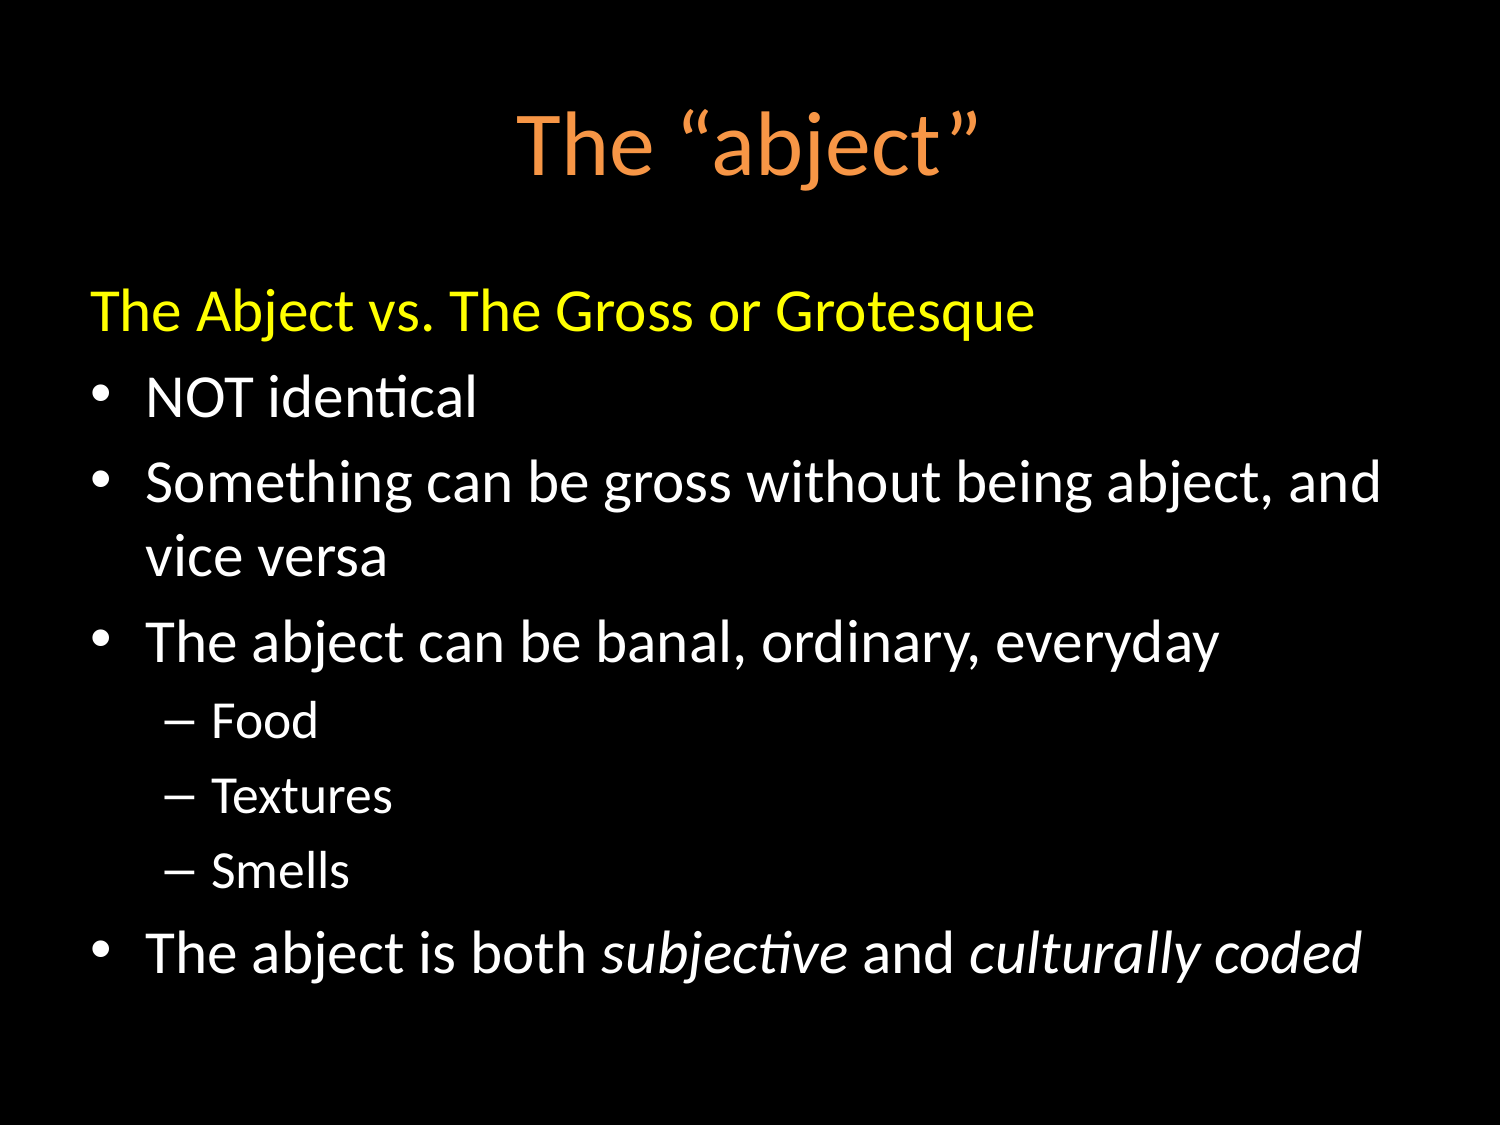

# The “abject”
The Abject vs. The Gross or Grotesque
NOT identical
Something can be gross without being abject, and vice versa
The abject can be banal, ordinary, everyday
Food
Textures
Smells
The abject is both subjective and culturally coded